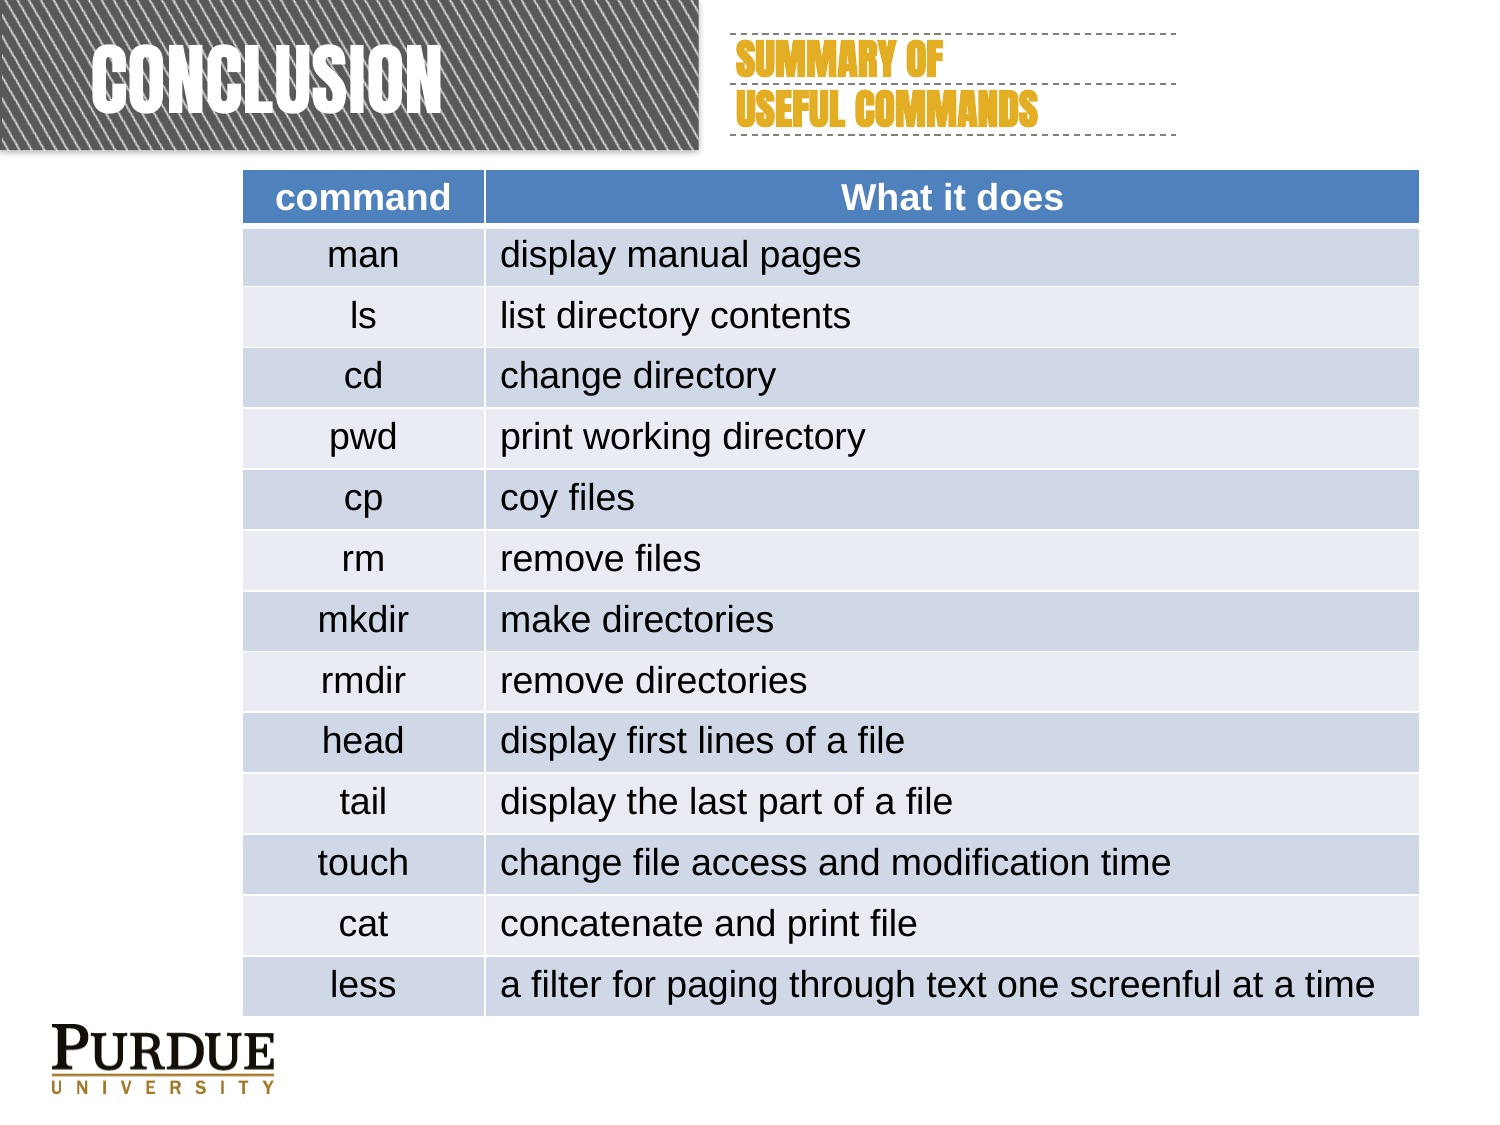

# conclusion
Summary of
useful commands
| command | What it does |
| --- | --- |
| man | display manual pages |
| ls | list directory contents |
| cd | change directory |
| pwd | print working directory |
| cp | coy files |
| rm | remove files |
| mkdir | make directories |
| rmdir | remove directories |
| head | display first lines of a file |
| tail | display the last part of a file |
| touch | change file access and modification time |
| cat | concatenate and print file |
| less | a filter for paging through text one screenful at a time |